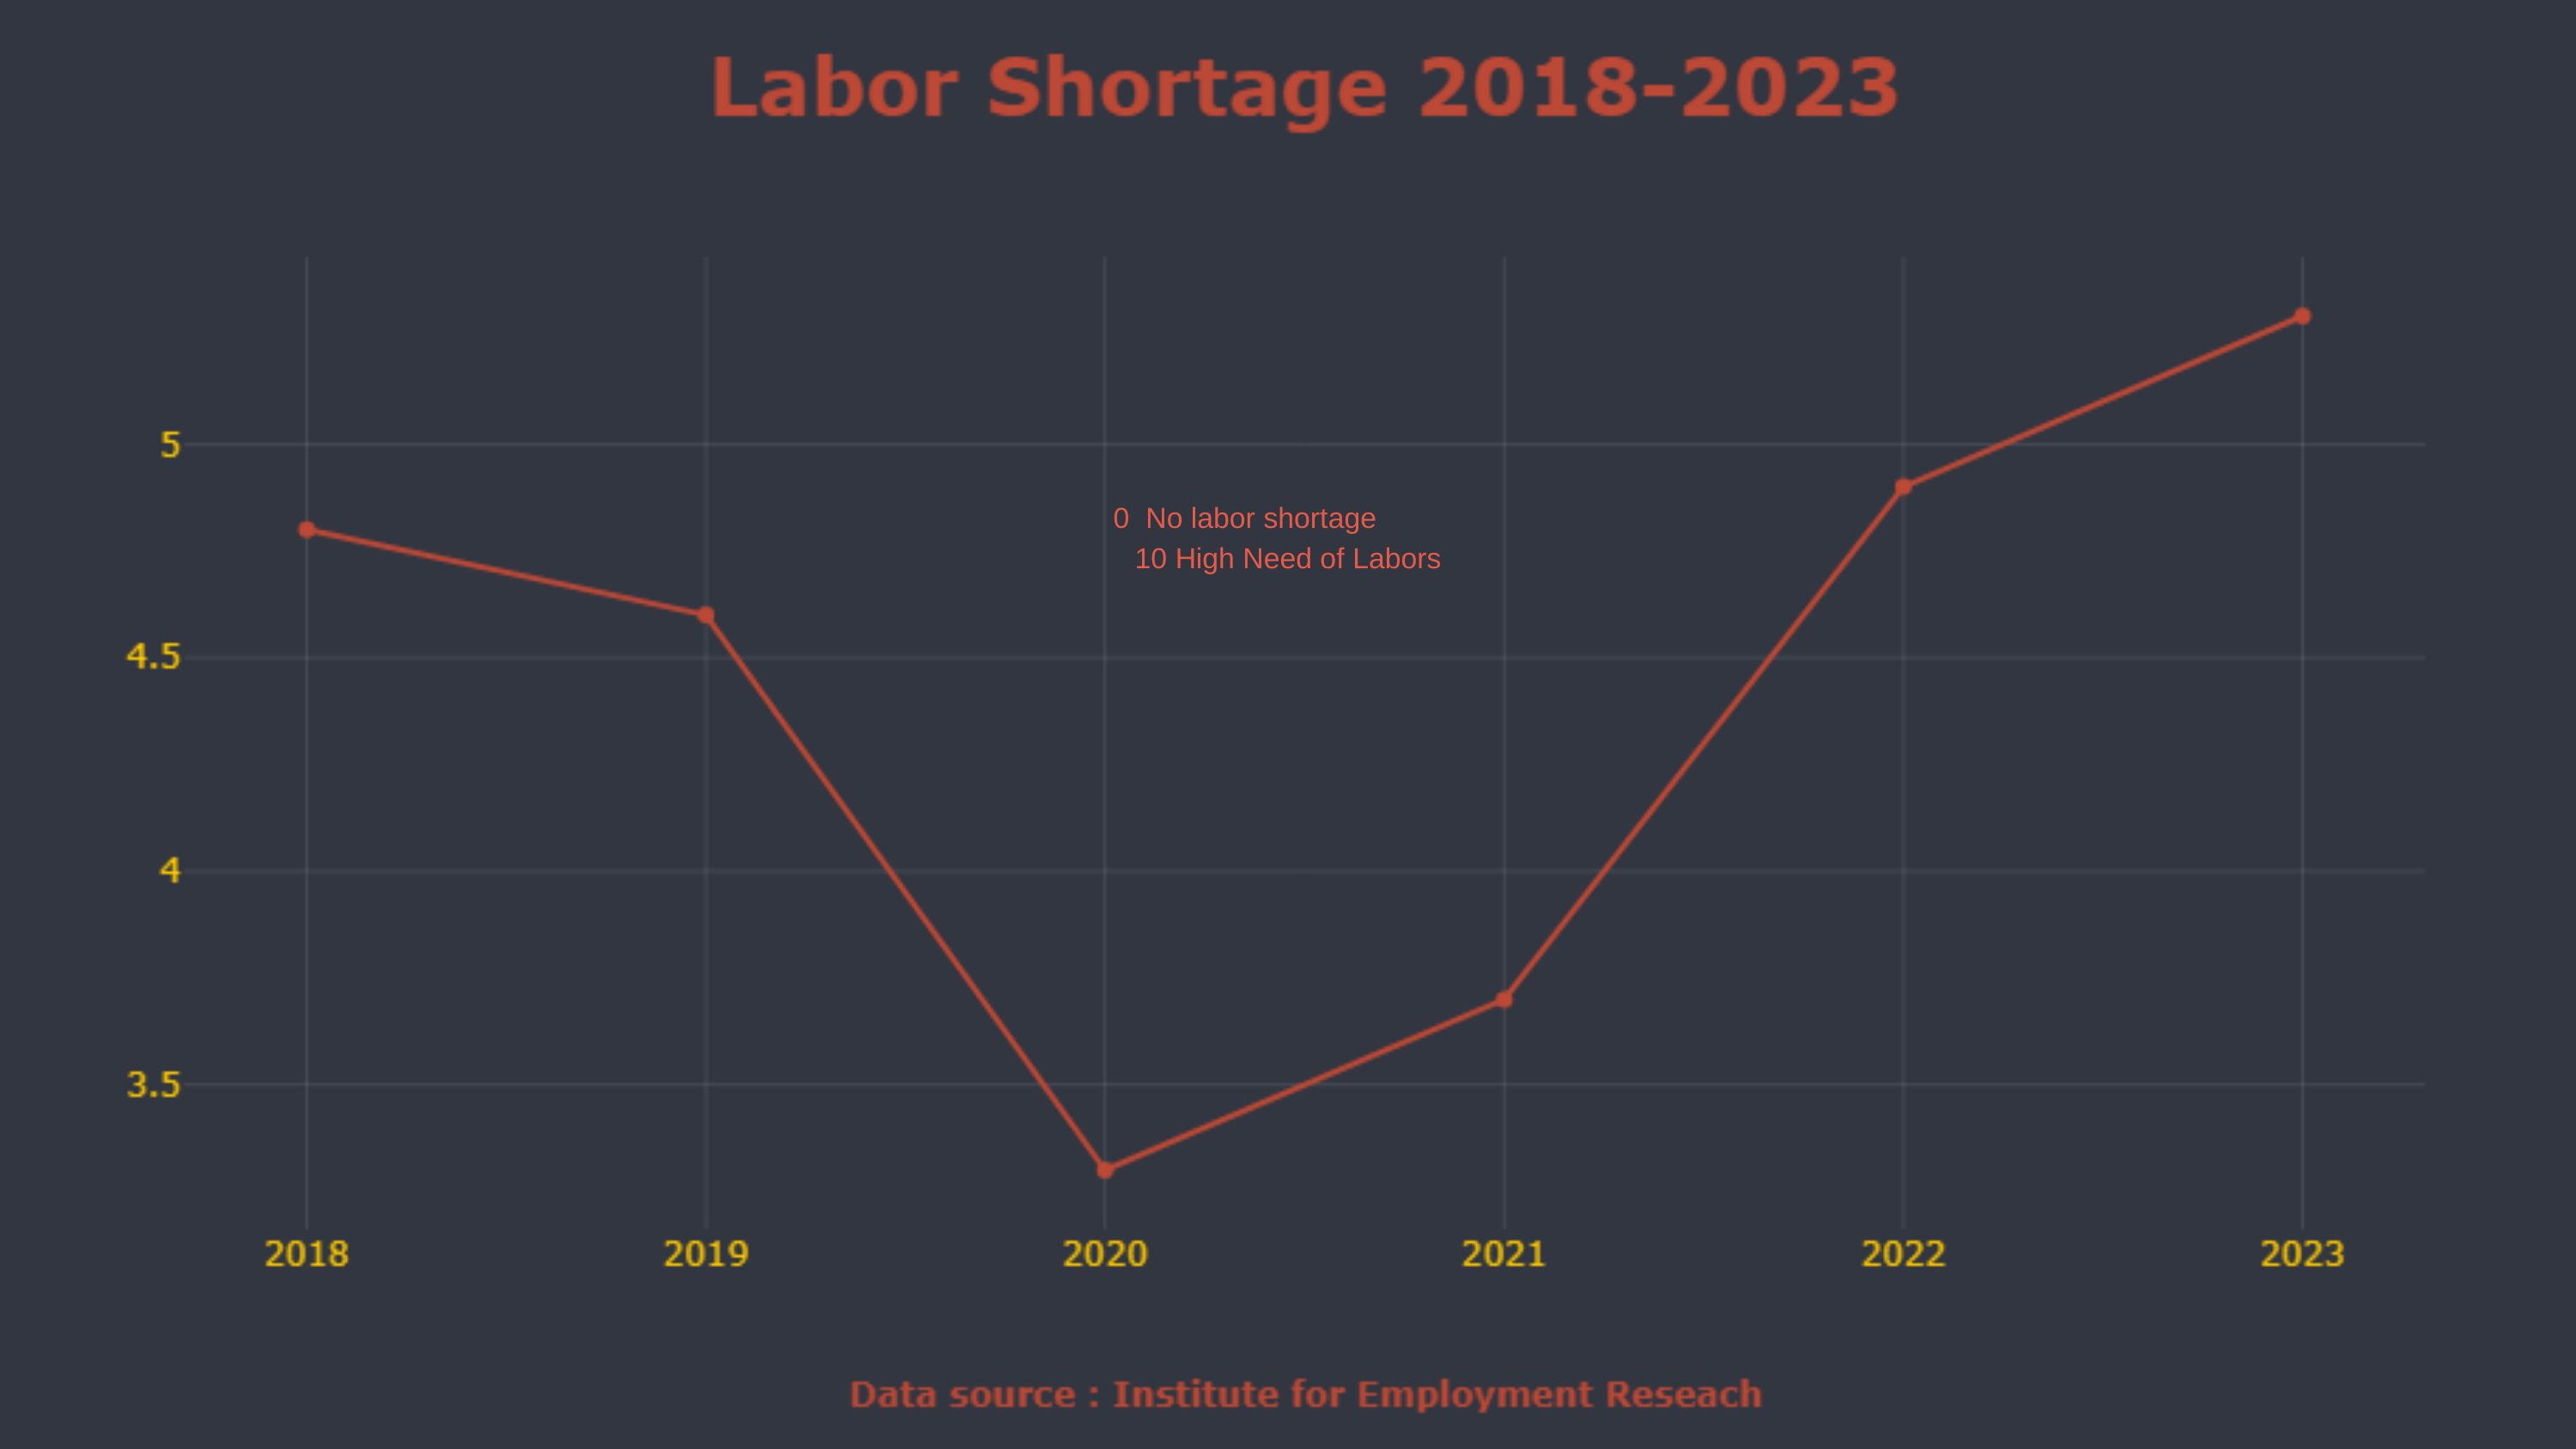

0  No labor shortage
10 High Need of Labors